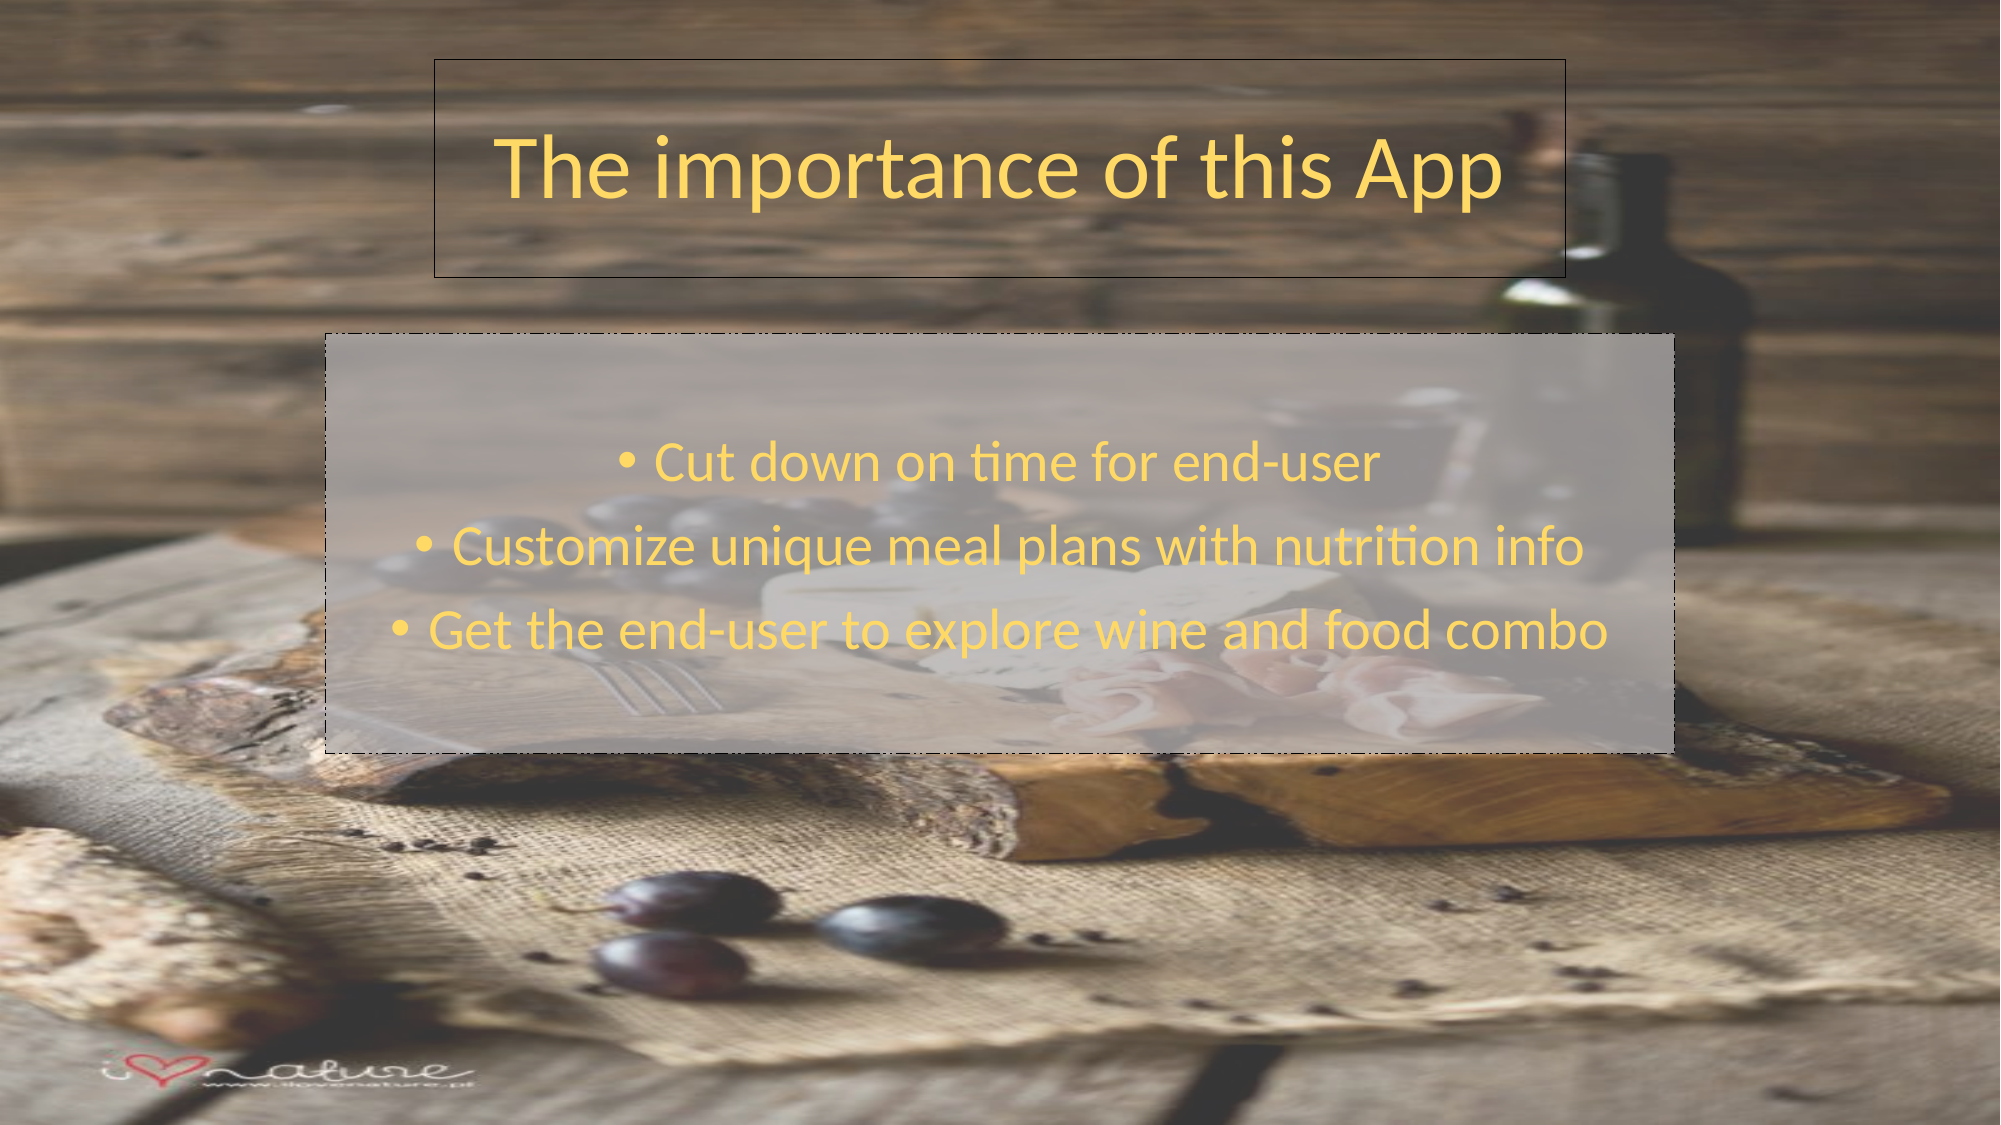

# The importance of this App

Cut down on time for end-user
Customize unique meal plans with nutrition info
Get the end-user to explore wine and food combo